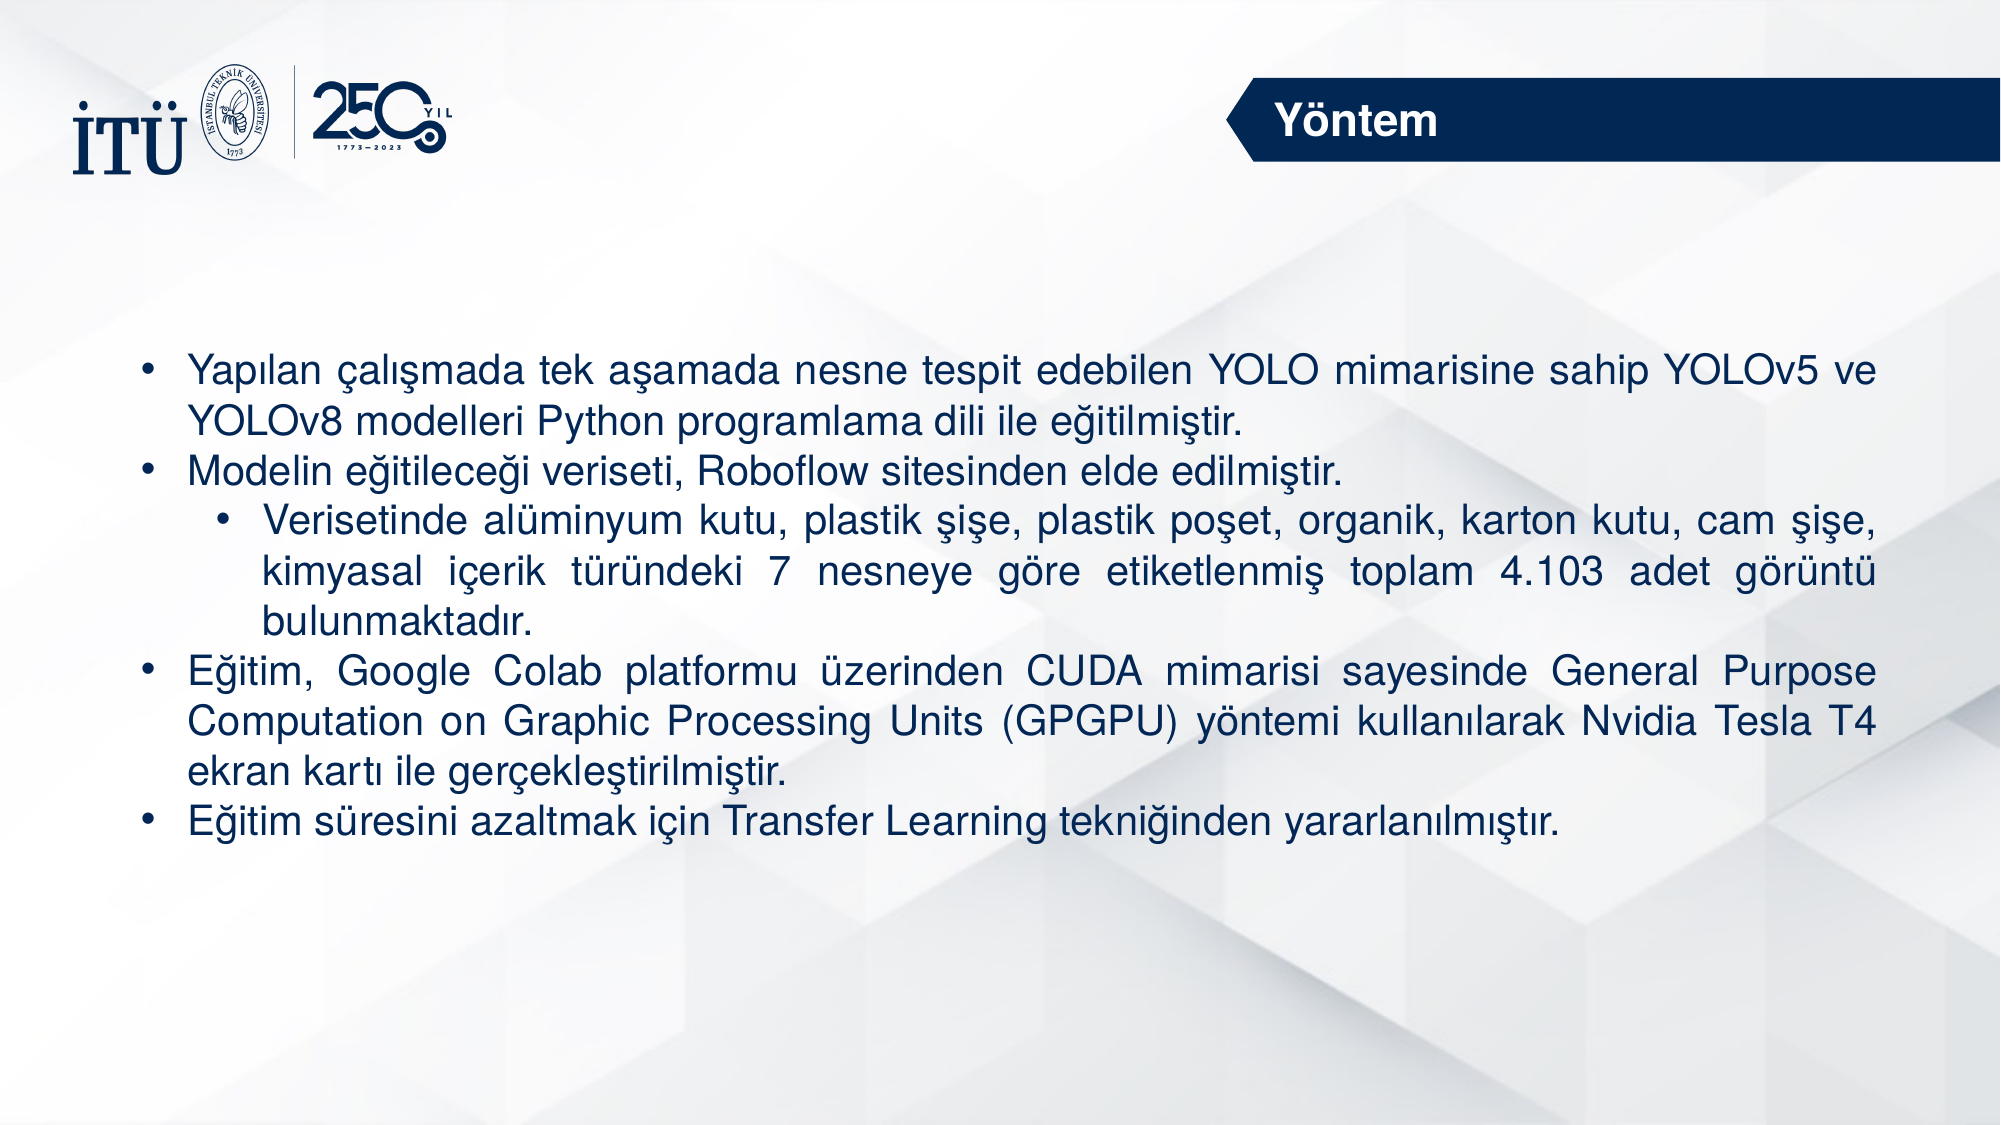

Yöntem
Yapılan çalışmada tek aşamada nesne tespit edebilen YOLO mimarisine sahip YOLOv5 ve YOLOv8 modelleri Python programlama dili ile eğitilmiştir.
Modelin eğitileceği veriseti, Roboflow sitesinden elde edilmiştir.
Verisetinde alüminyum kutu, plastik şişe, plastik poşet, organik, karton kutu, cam şişe, kimyasal içerik türündeki 7 nesneye göre etiketlenmiş toplam 4.103 adet görüntü bulunmaktadır.
Eğitim, Google Colab platformu üzerinden CUDA mimarisi sayesinde General Purpose Computation on Graphic Processing Units (GPGPU) yöntemi kullanılarak Nvidia Tesla T4 ekran kartı ile gerçekleştirilmiştir.
Eğitim süresini azaltmak için Transfer Learning tekniğinden yararlanılmıştır.